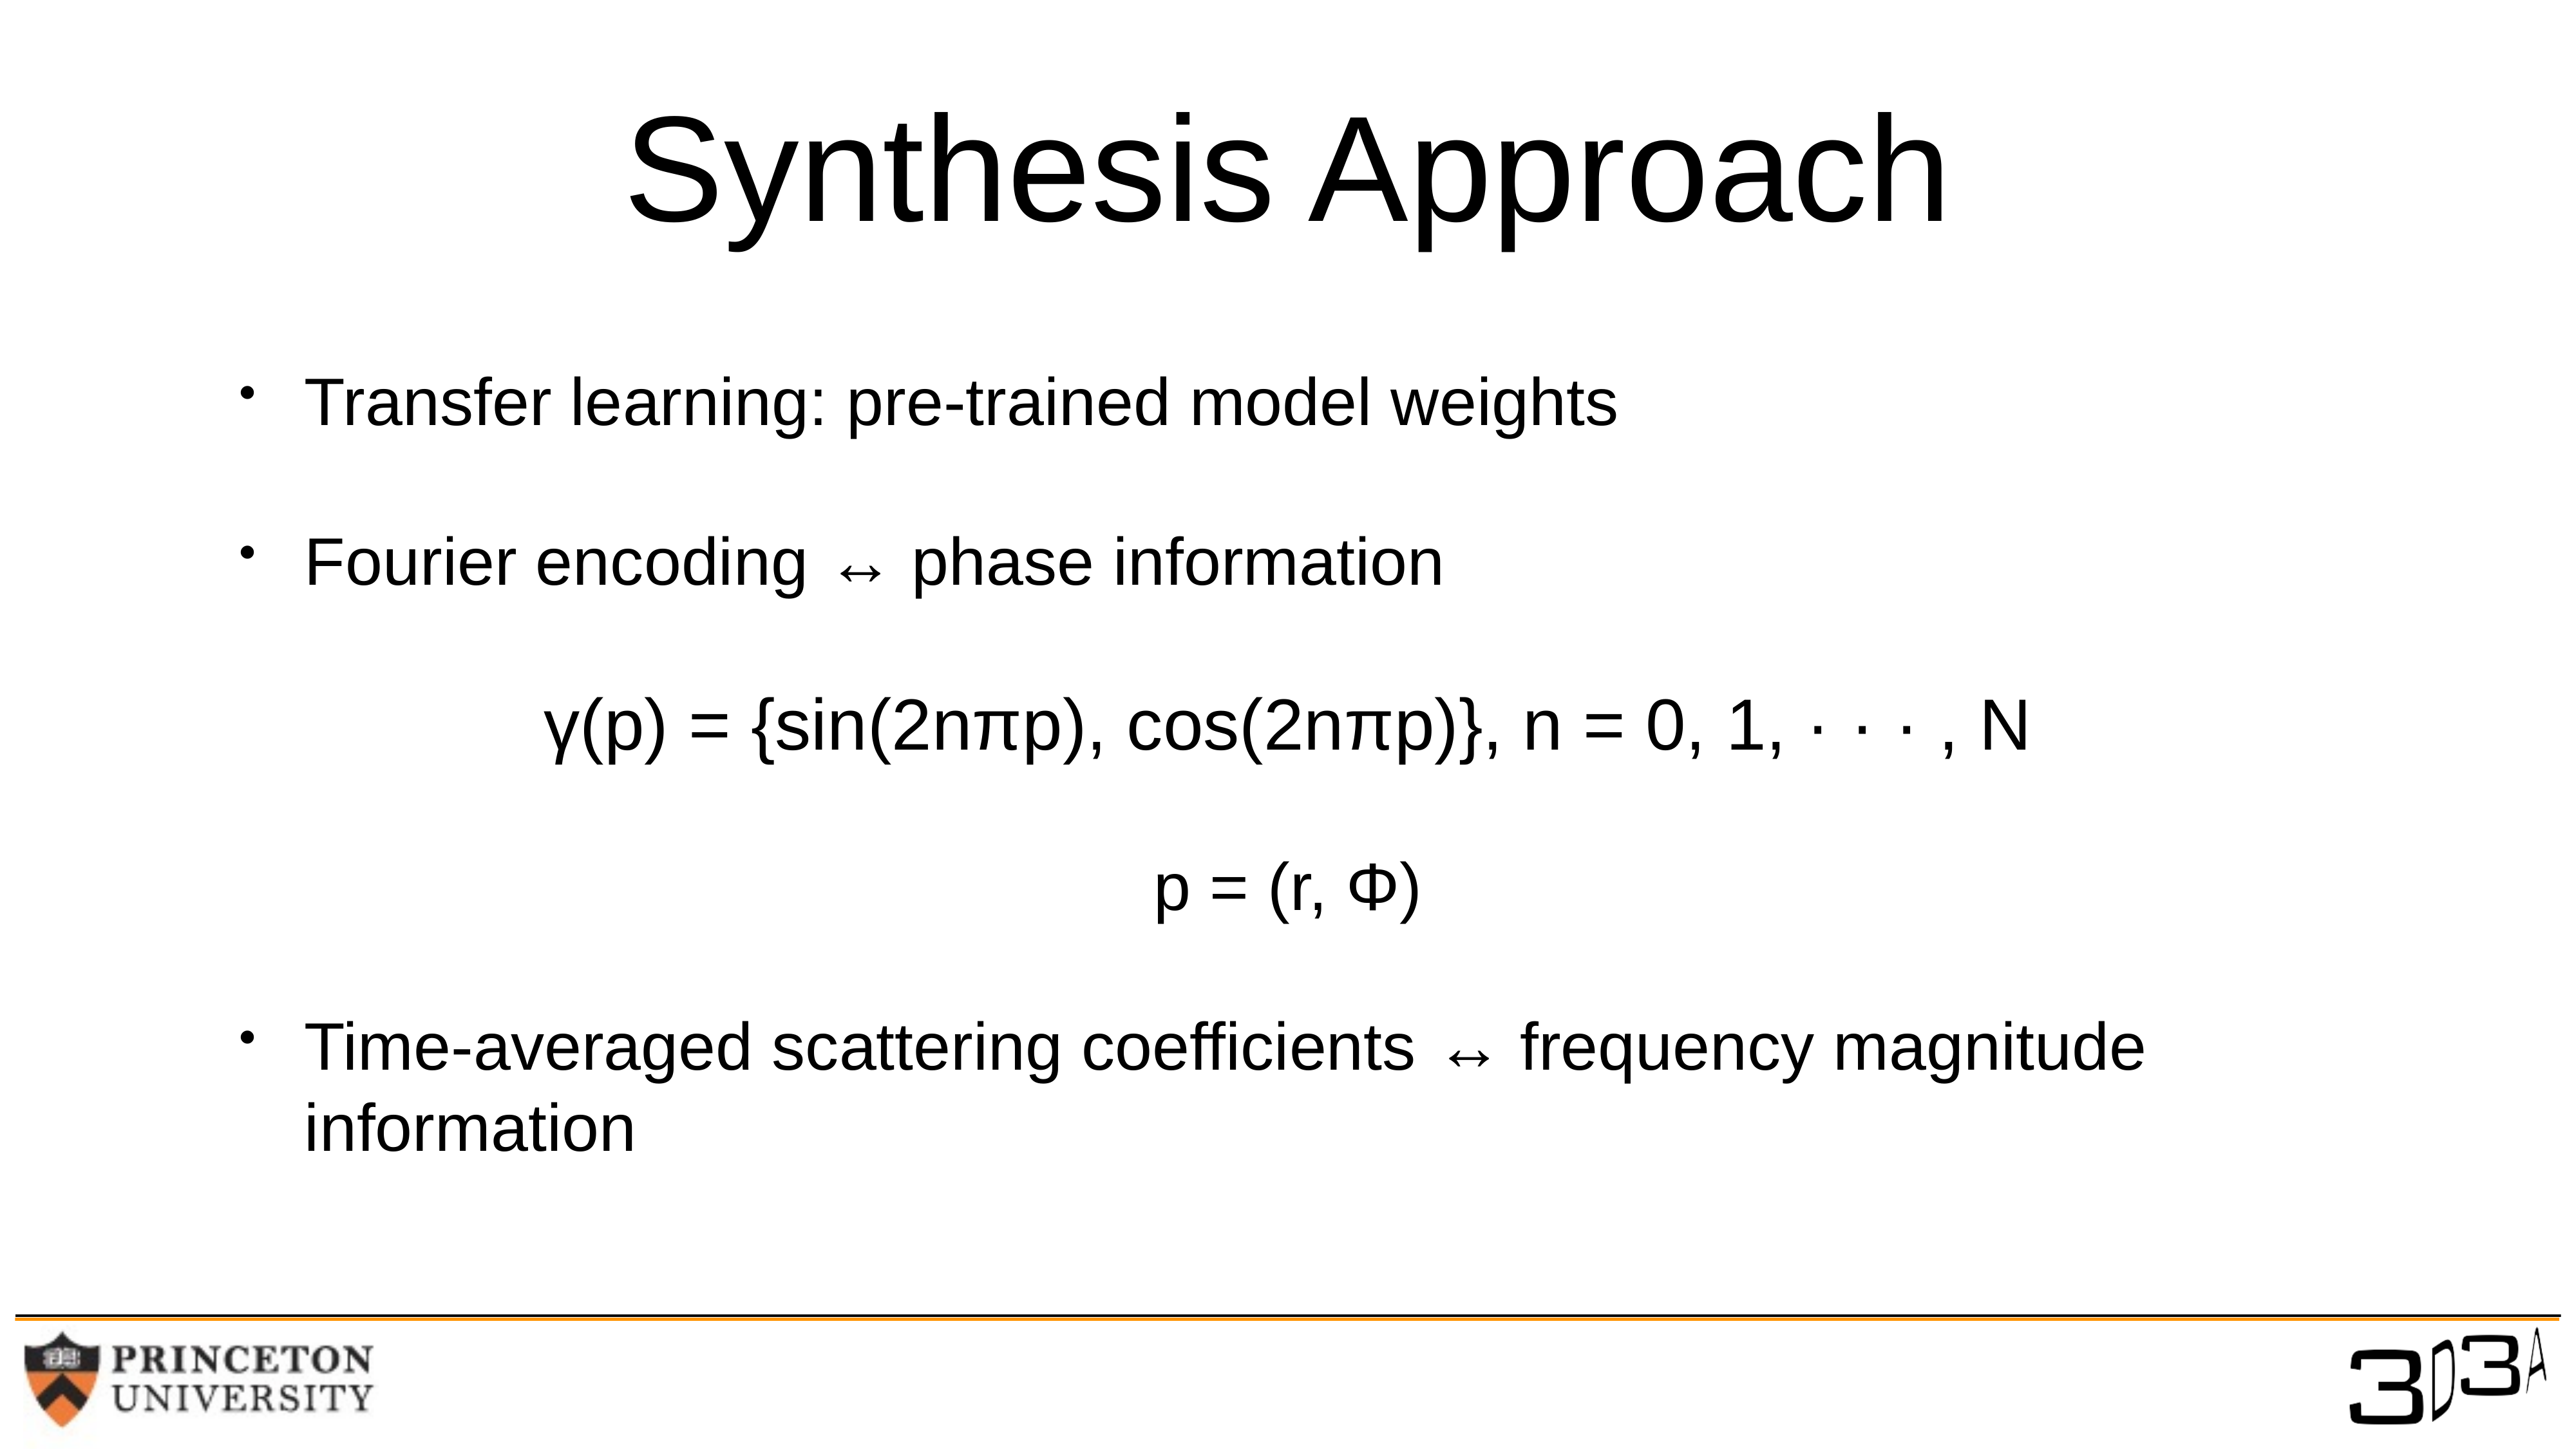

# Synthesis Approach
Transfer learning: pre-trained model weights
Fourier encoding ↔ phase information
γ(p) = {sin(2nπp), cos(2nπp)}, n = 0, 1, · · · , N
p = (r, Φ)
Time-averaged scattering coefficients ↔ frequency magnitude information